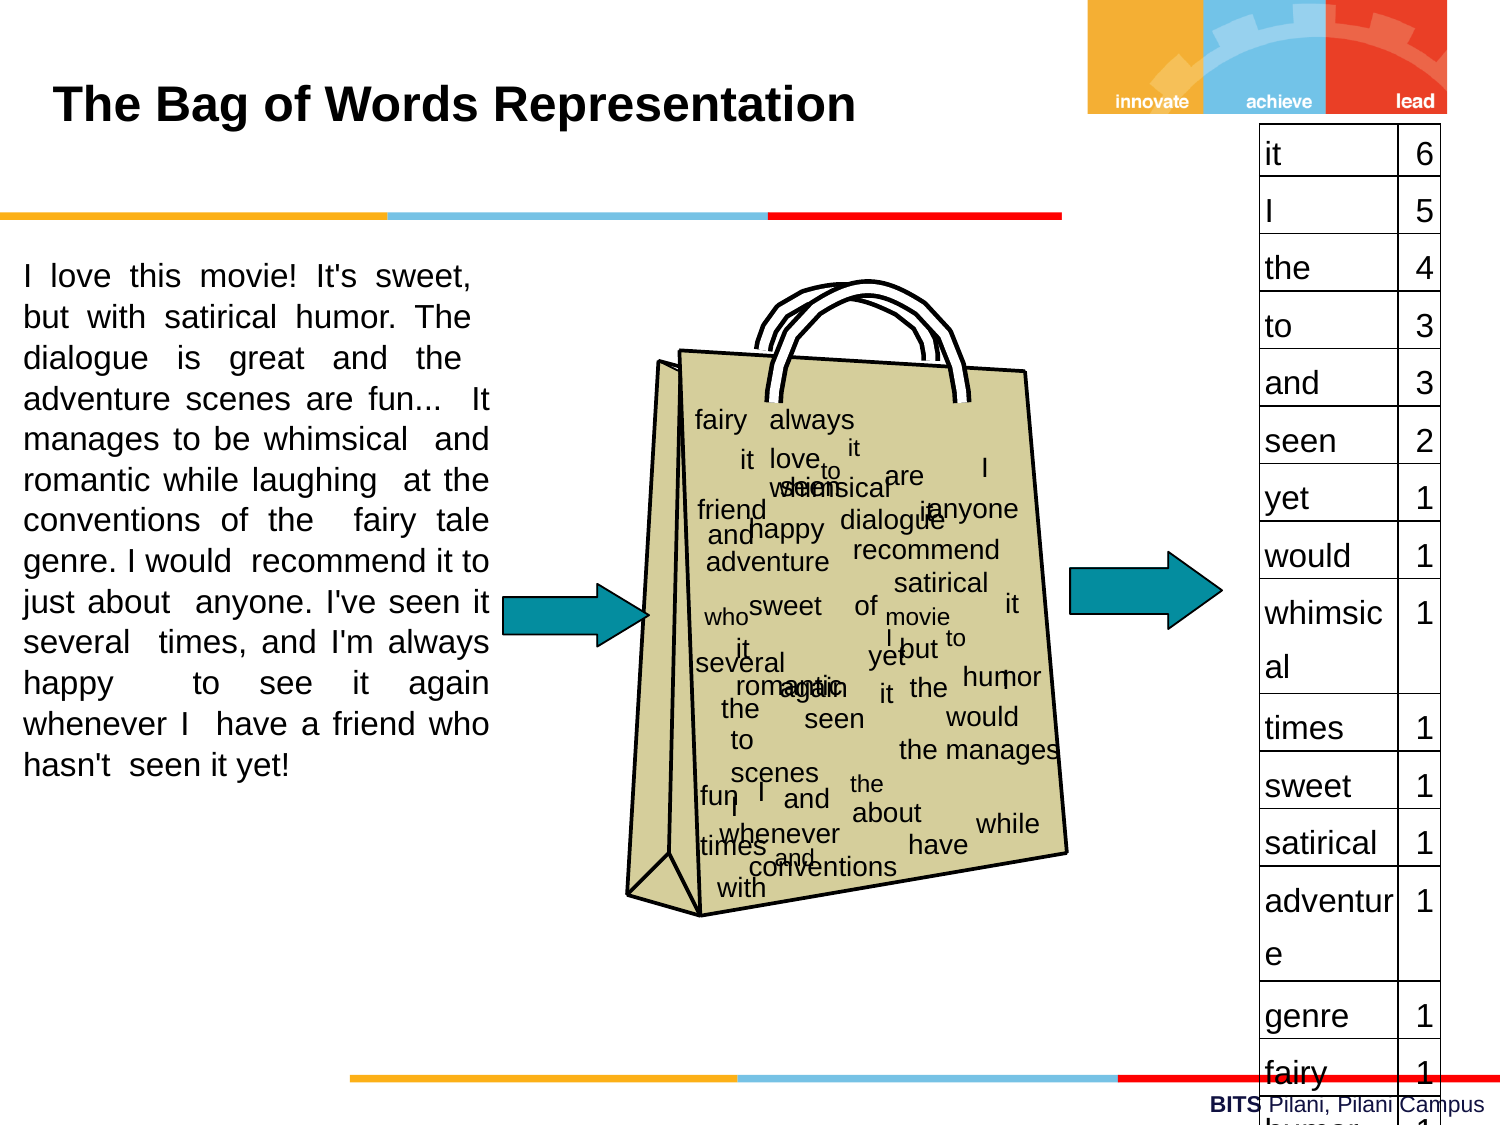

# The Bag of Words Representation
| it | 6 |
| --- | --- |
| I | 5 |
| the | 4 |
| to | 3 |
| and | 3 |
| seen | 2 |
| yet | 1 |
| would | 1 |
| whimsical | 1 |
| times | 1 |
| sweet | 1 |
| satirical | 1 |
| adventure | 1 |
| genre | 1 |
| fairy | 1 |
| humor | 1 |
| have | 1 |
| great | 1 |
| … | … |

I love this movie! It's sweet,  but with satirical humor. The  dialogue is great and the  adventure scenes are fun...  It manages to be whimsical  and romantic while laughing  at the conventions of the  fairy tale genre. I would  recommend it to just about  anyone. I've seen it several  times, and I'm always happy  to see it again whenever I  have a friend who hasn't  seen it yet!

fairy
it  and
always	loveto it  whimsical		it
I
are
anyone
seen
friend
dialogue
happy
recommend
adventure
satirical
whosweet	of movie
it   I
it	I but to romantic
yet  it
several
humor
again
the
the
would
seen
to	scenes	I
the manages
fun	the	times and
I
and
about
while
whenever
have
conventions  with